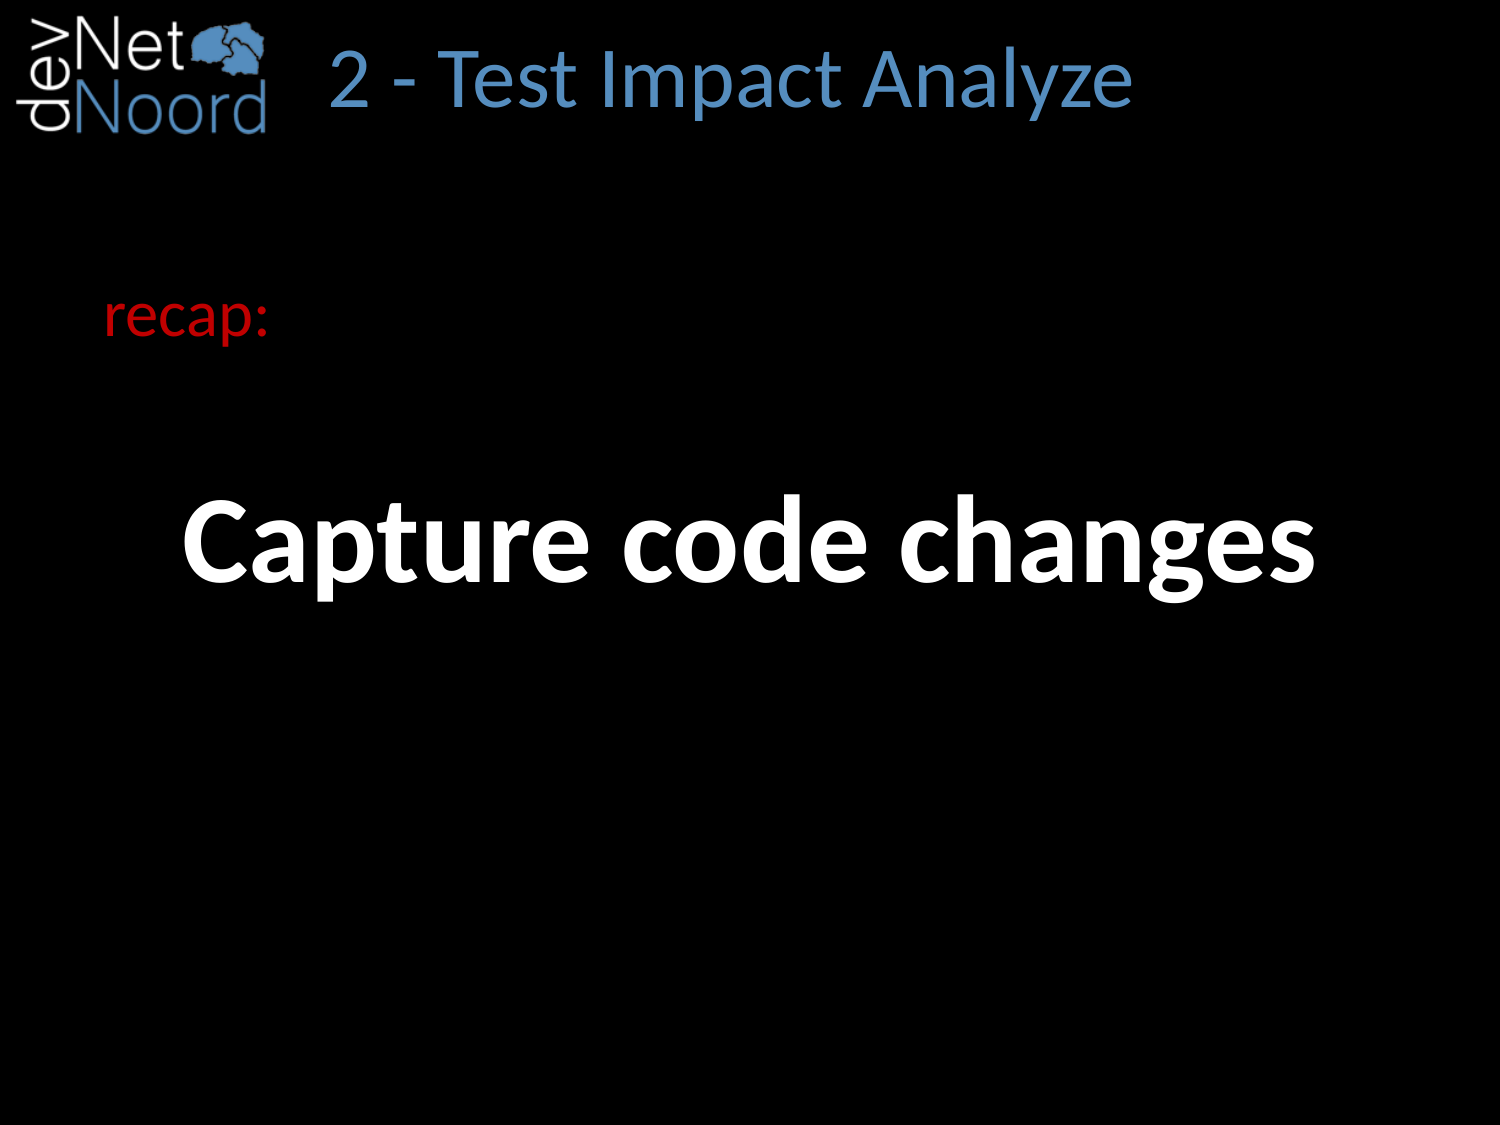

# 2 - Test Impact Analyze
recap:
Capture code changes